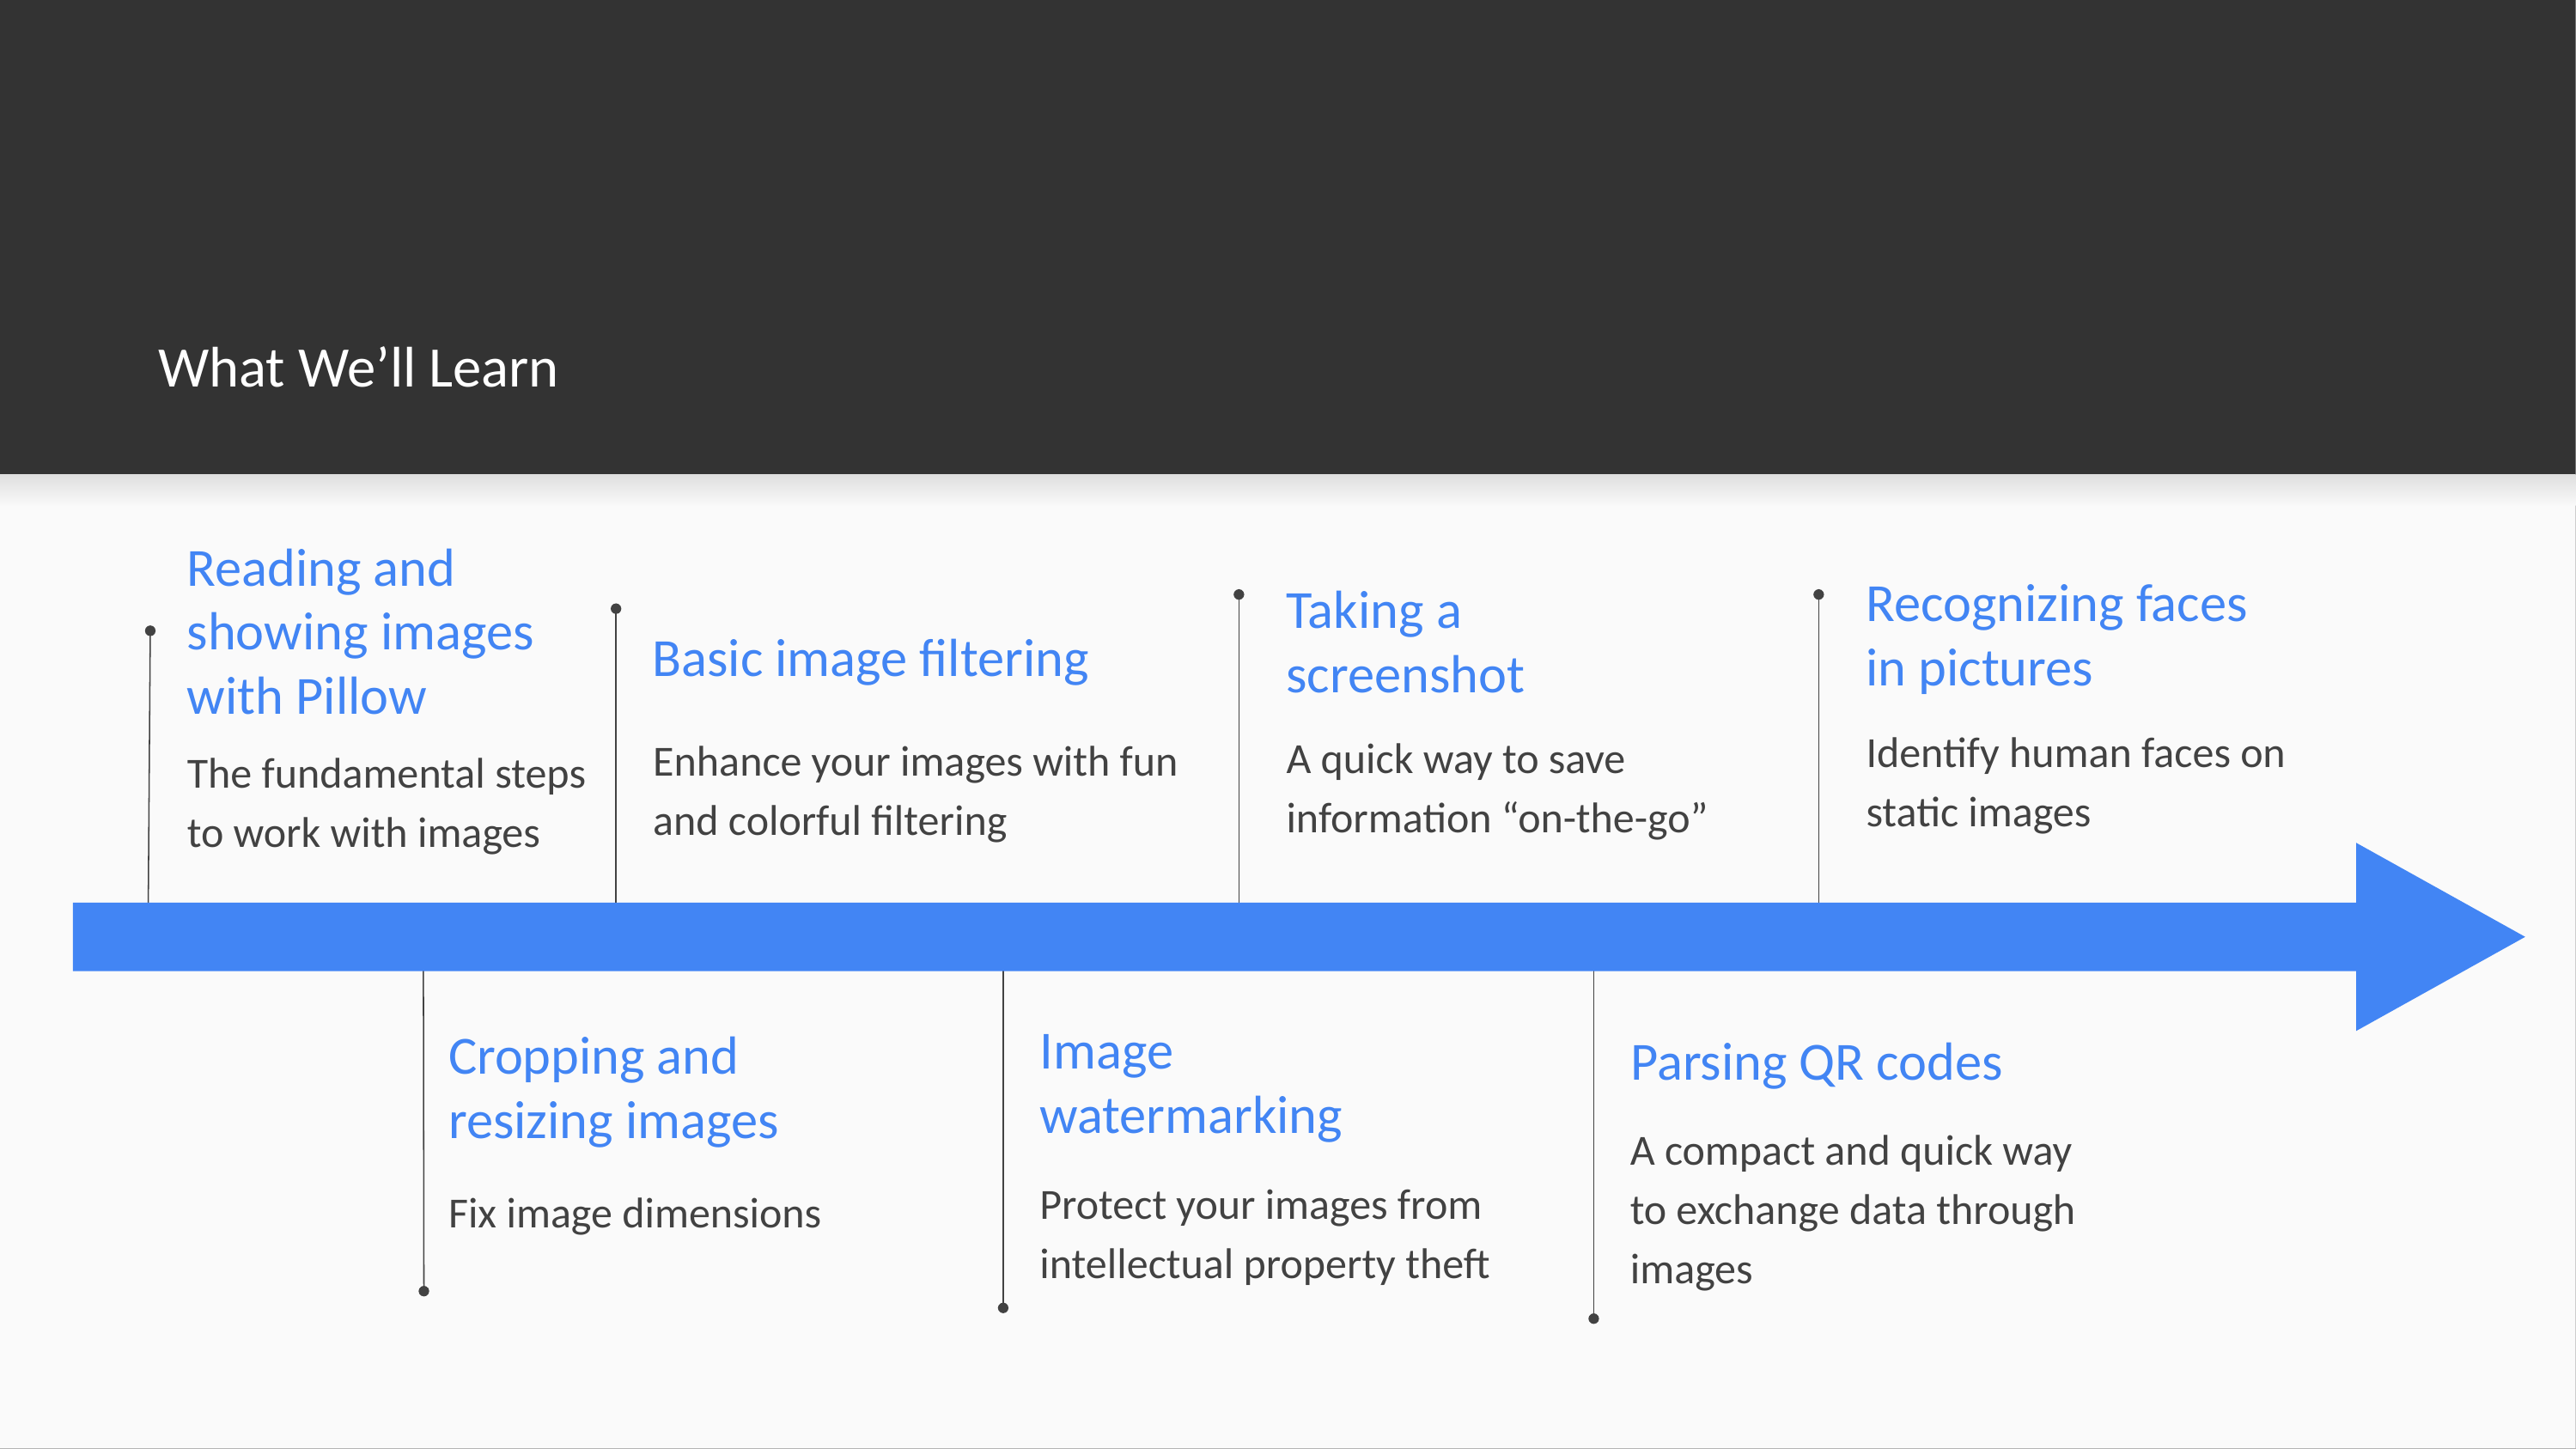

What We’ll Learn
Recognizing faces
in pictures
# Reading and showing images with Pillow
Taking a screenshot
Basic image filtering
Identify human faces on static images
A quick way to save information “on-the-go”
Enhance your images with fun and colorful filtering
The fundamental steps to work with images

Parsing QR codes
Image watermarking
Cropping and resizing images
A compact and quick way to exchange data through images
Protect your images from intellectual property theft
Fix image dimensions